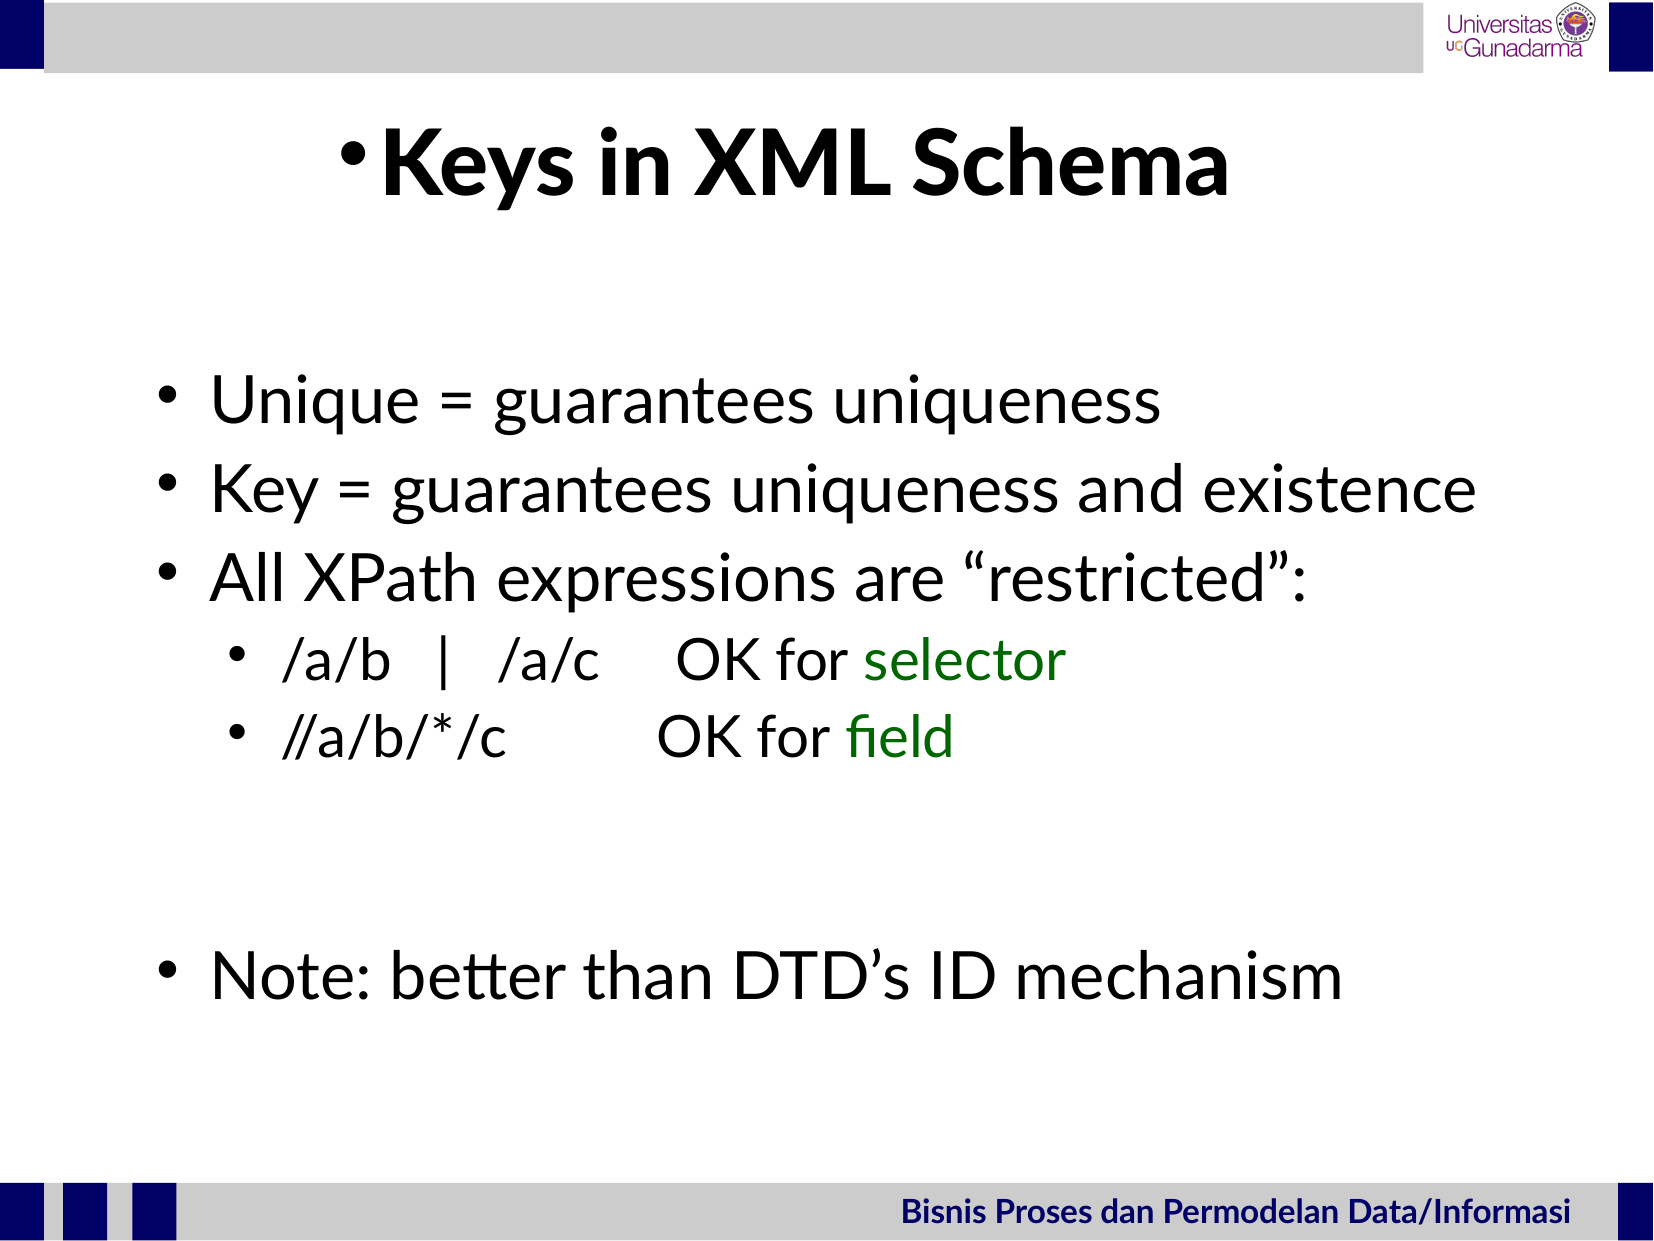

Keys in XML Schema
Unique = guarantees uniqueness
Key = guarantees uniqueness and existence
All XPath expressions are “restricted”:
/a/b   |   /a/c     OK for selector
//a/b/*/c          OK for field

Note: better than DTD’s ID mechanism